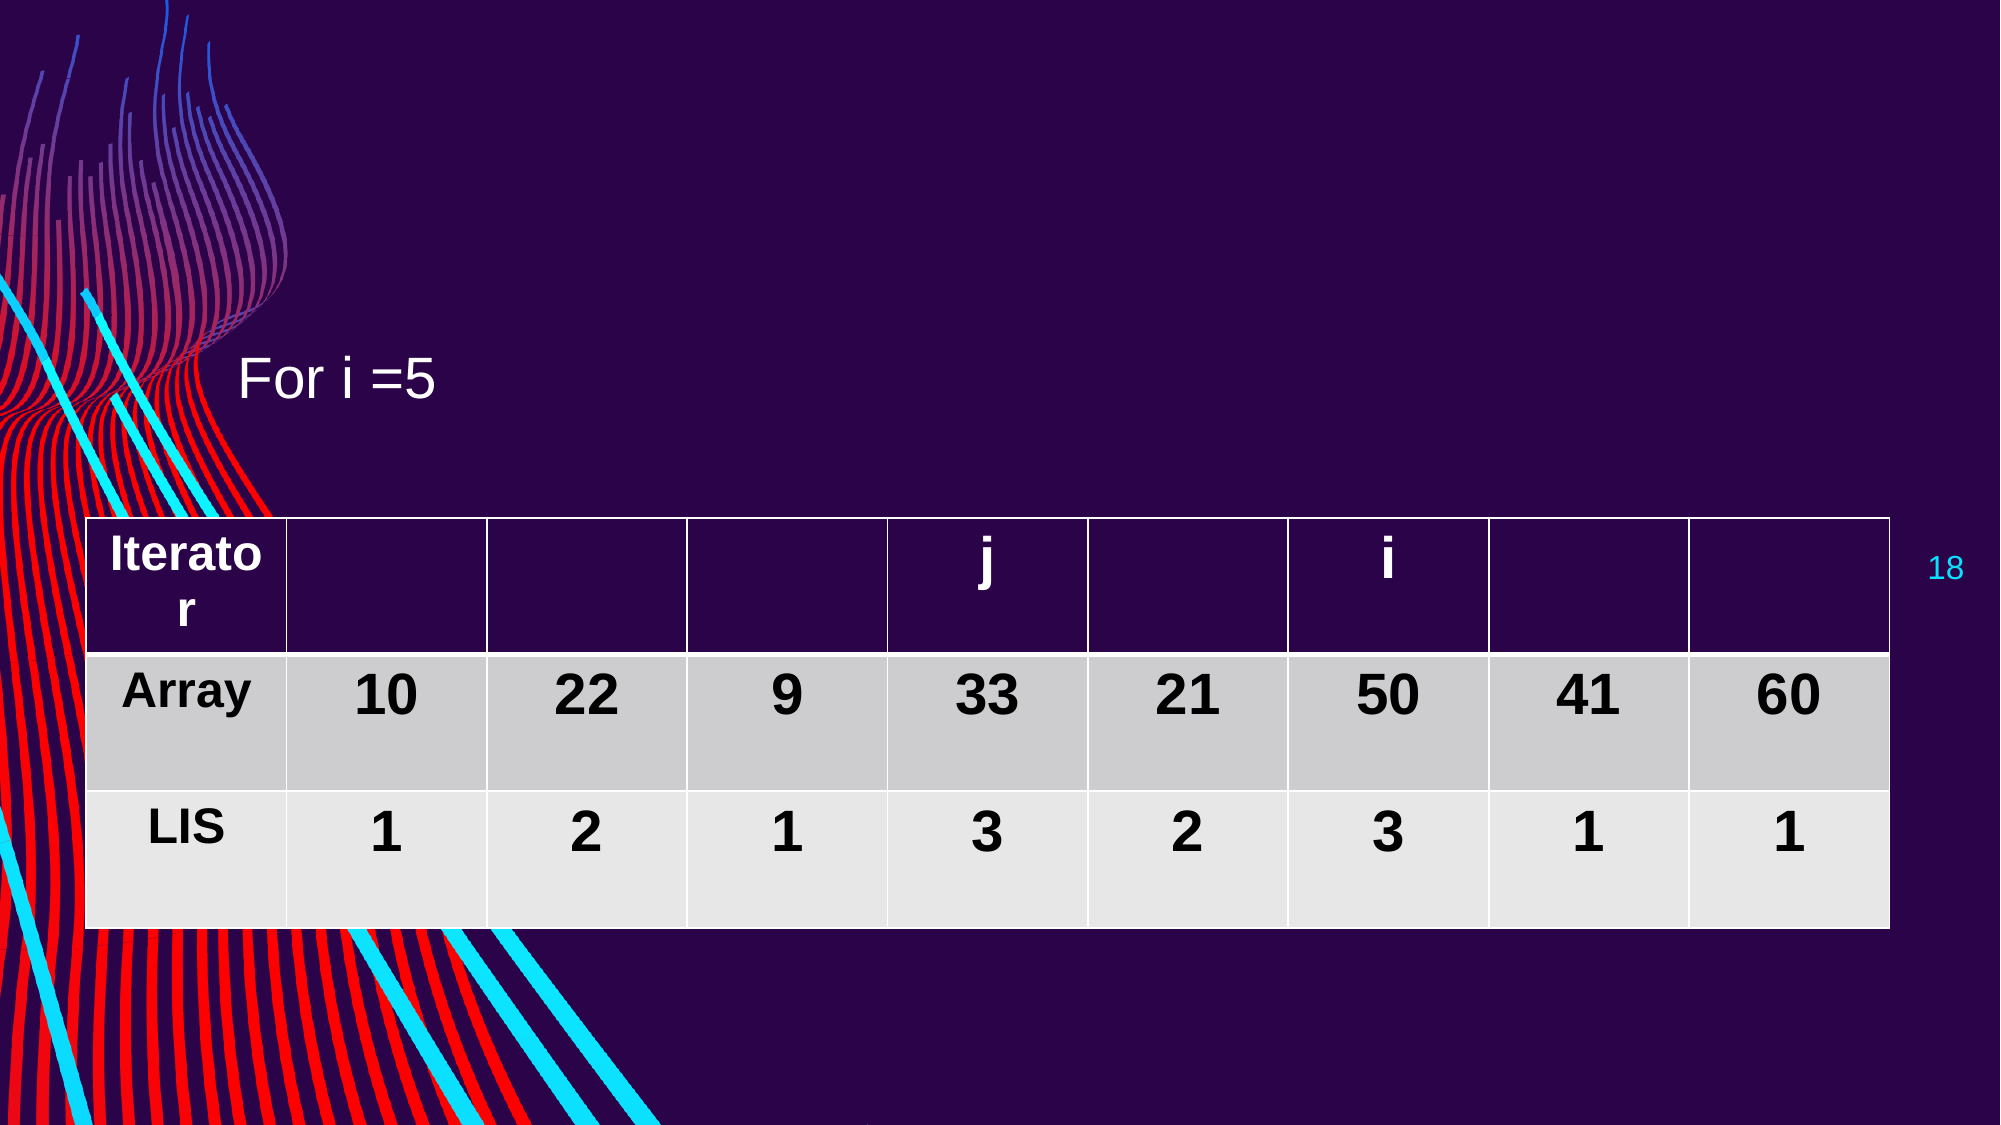

For i =5
| Iterator |  |  |  | j |  | i |  |  |
| --- | --- | --- | --- | --- | --- | --- | --- | --- |
| Array | 10 | 22 | 9 | 33 | 21 | 50 | 41 | 60 |
| LIS | 1 | 2 | 1 | 3 | 2 | 3 | 1 | 1 |
18